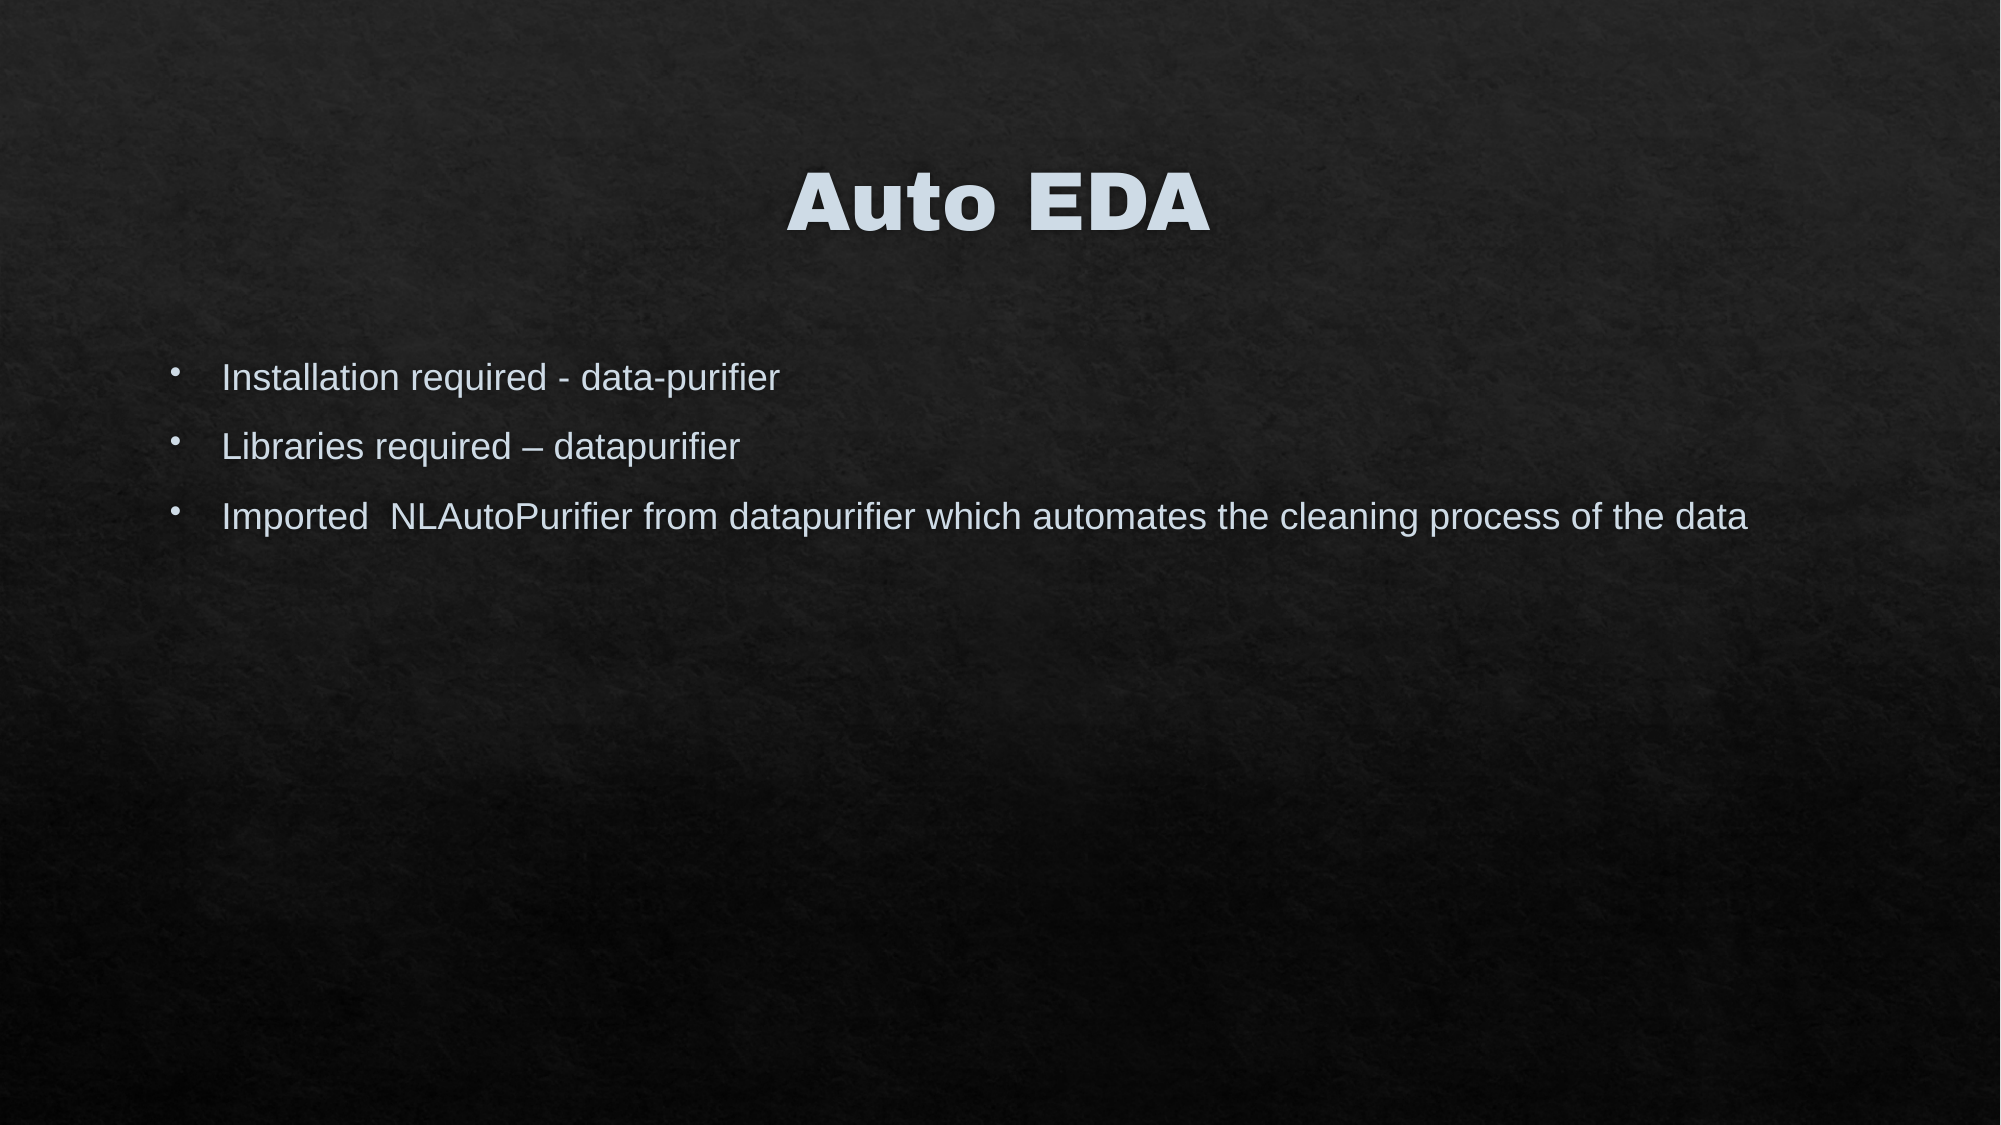

# Auto EDA
Installation required - data-purifier
Libraries required – datapurifier
Imported  NLAutoPurifier from datapurifier which automates the cleaning process of the data